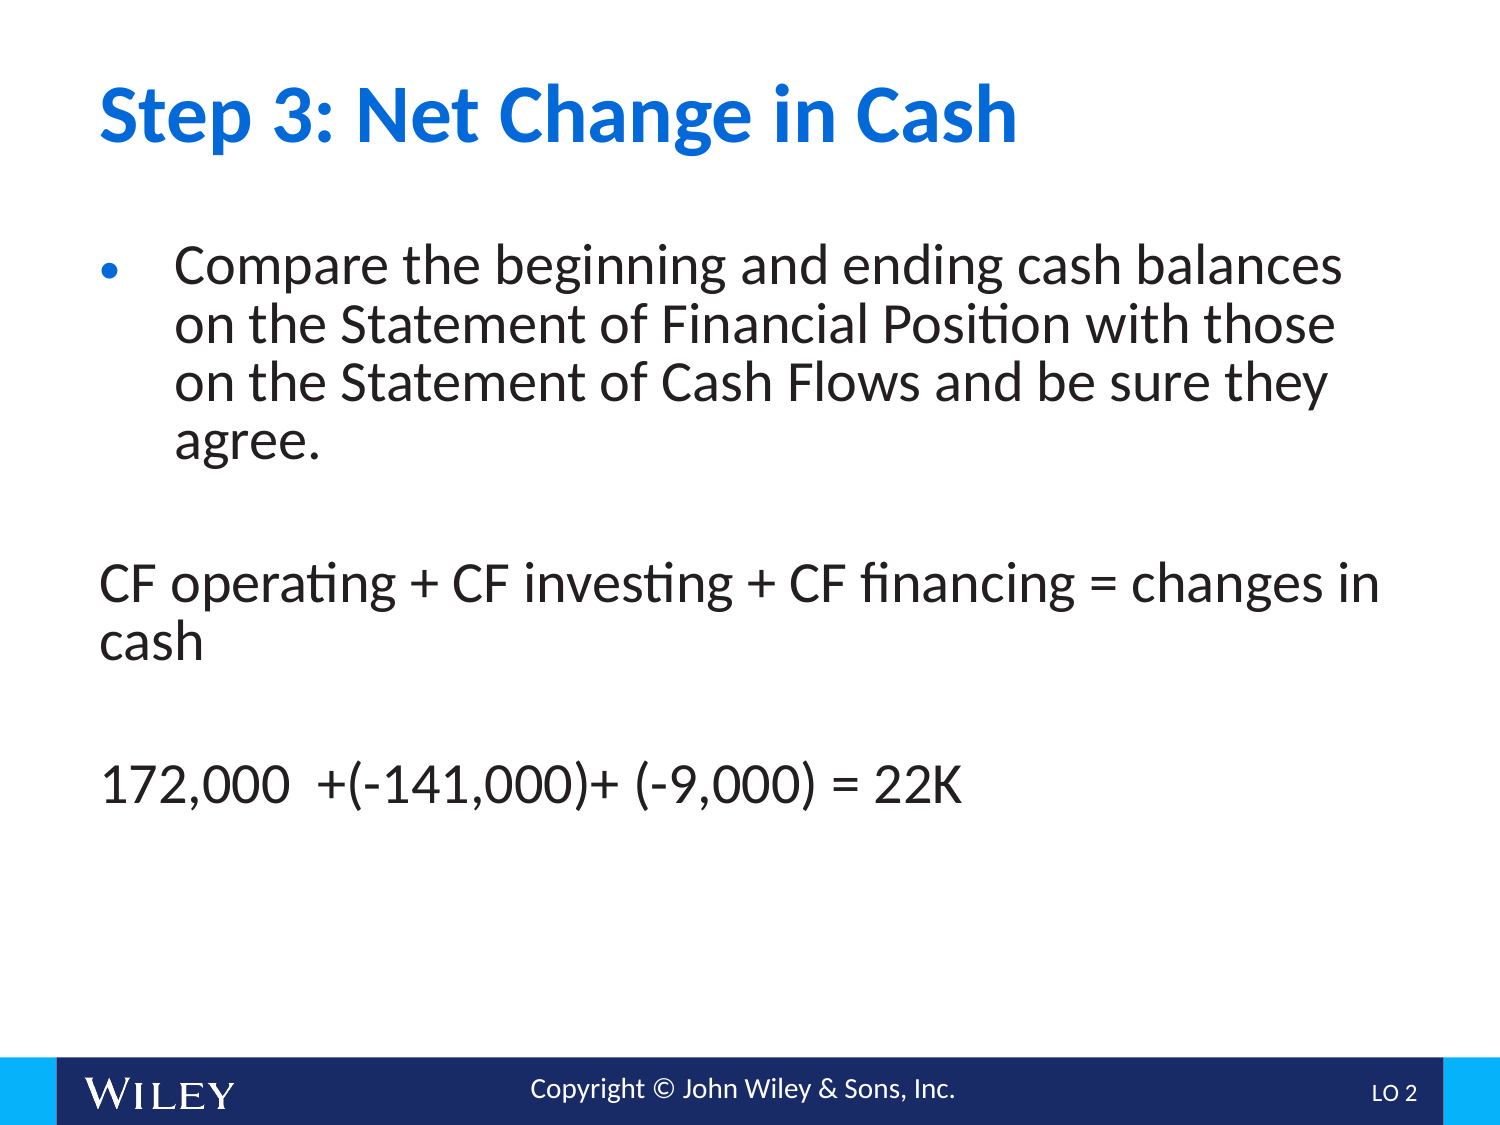

# Step 3: Net Change in Cash
Compare the beginning and ending cash balances on the Statement of Financial Position with those on the Statement of Cash Flows and be sure they agree.

CF operating + CF investing + CF financing = changes in cash

172,000  +(-141,000)+ (-9,000) = 22K

L O 2